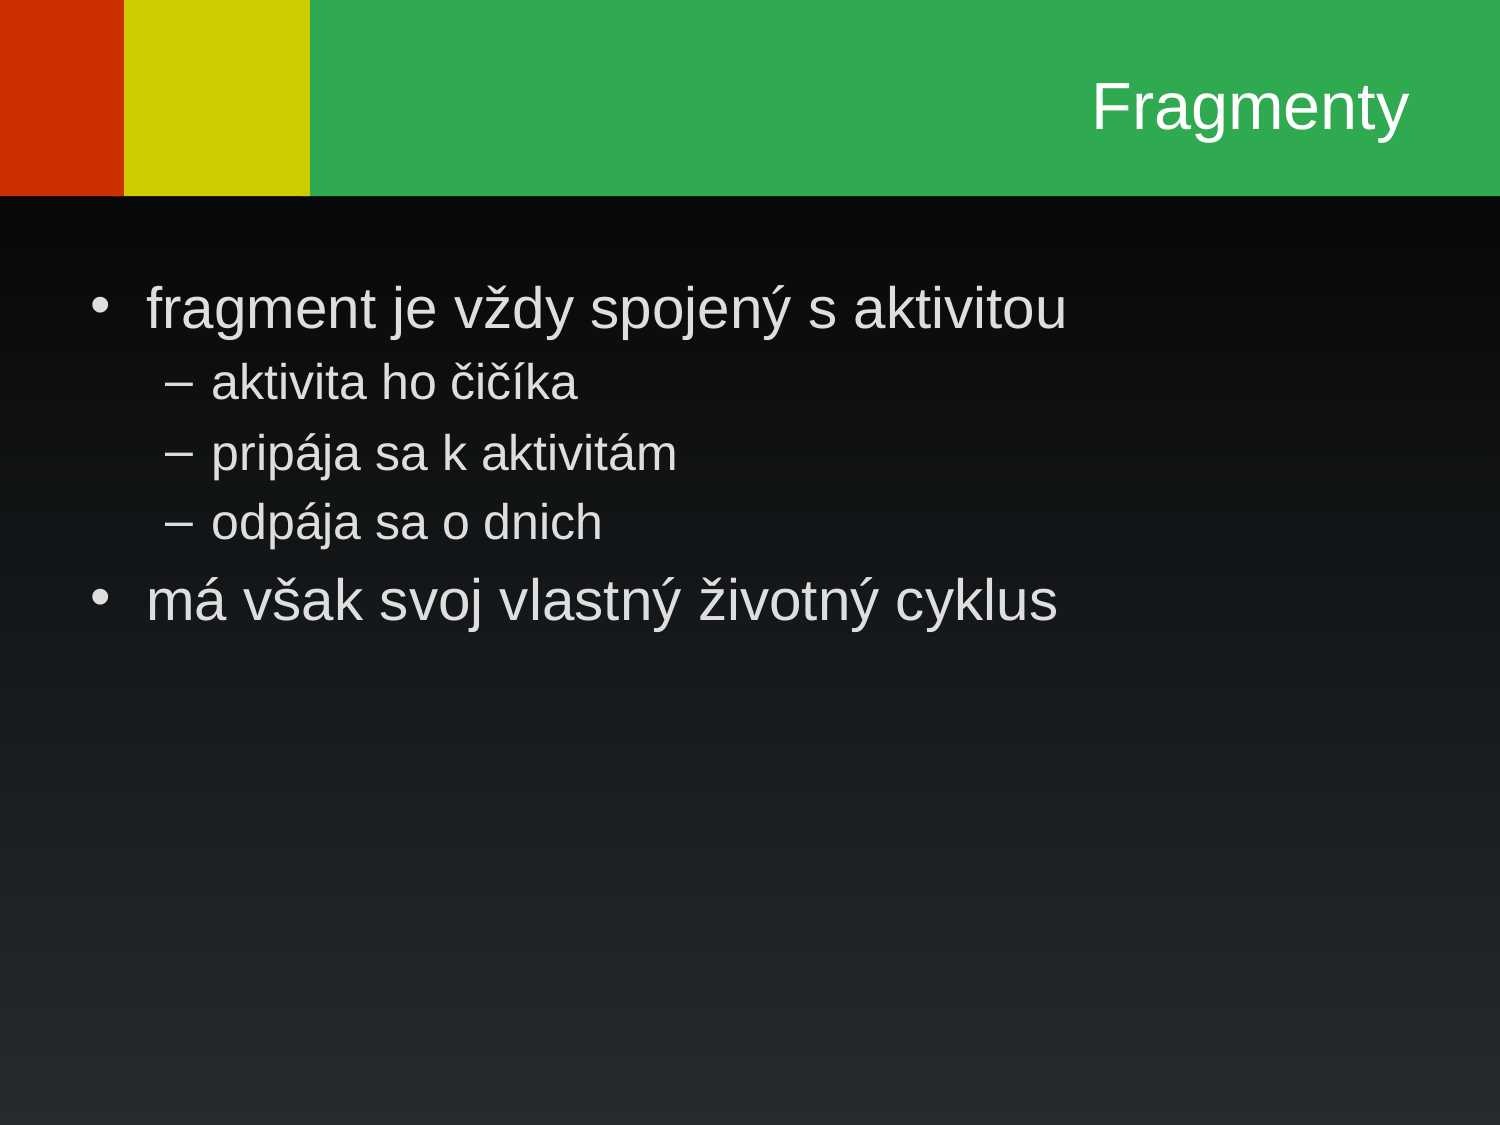

# Fragmenty
fragment je vždy spojený s aktivitou
aktivita ho čičíka
pripája sa k aktivitám
odpája sa o dnich
má však svoj vlastný životný cyklus